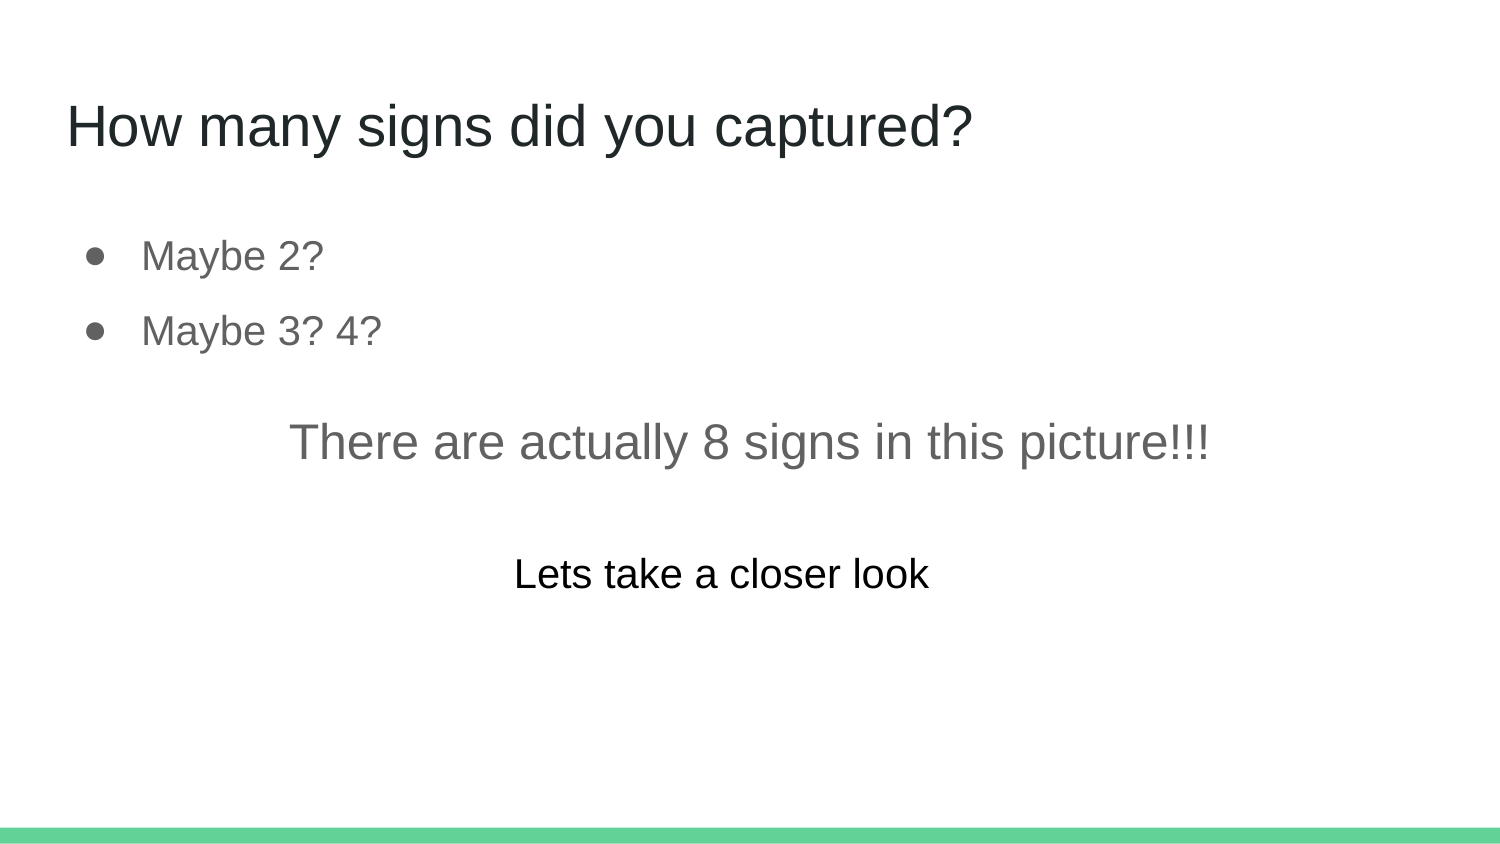

# How many signs did you captured?
Maybe 2?
Maybe 3? 4?
There are actually 8 signs in this picture!!!
Lets take a closer look